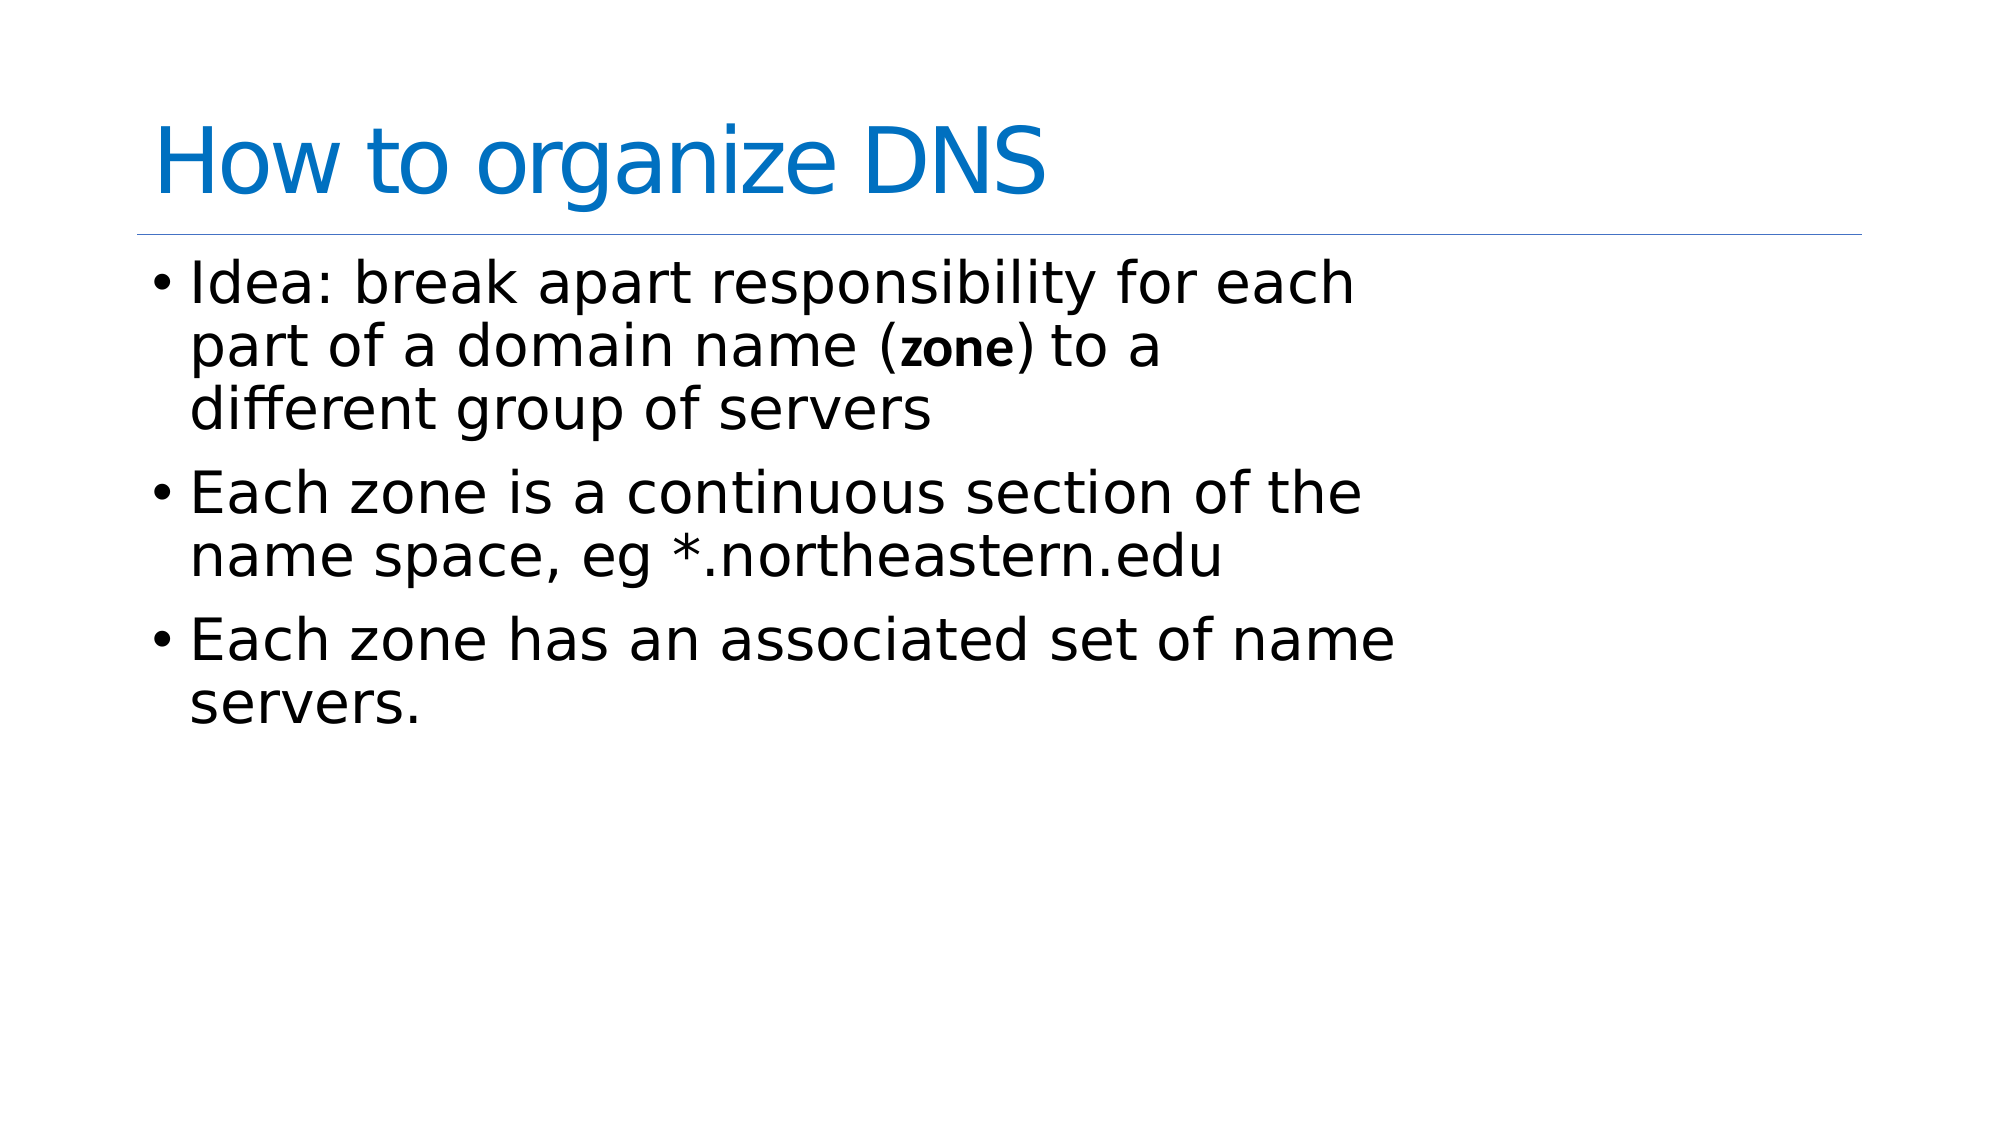

# How to organize DNS
Idea: break apart responsibility for each part of a domain name (zone) to a different group of servers
Each zone is a continuous section of the name space, eg *.northeastern.edu
Each zone has an associated set of name servers.